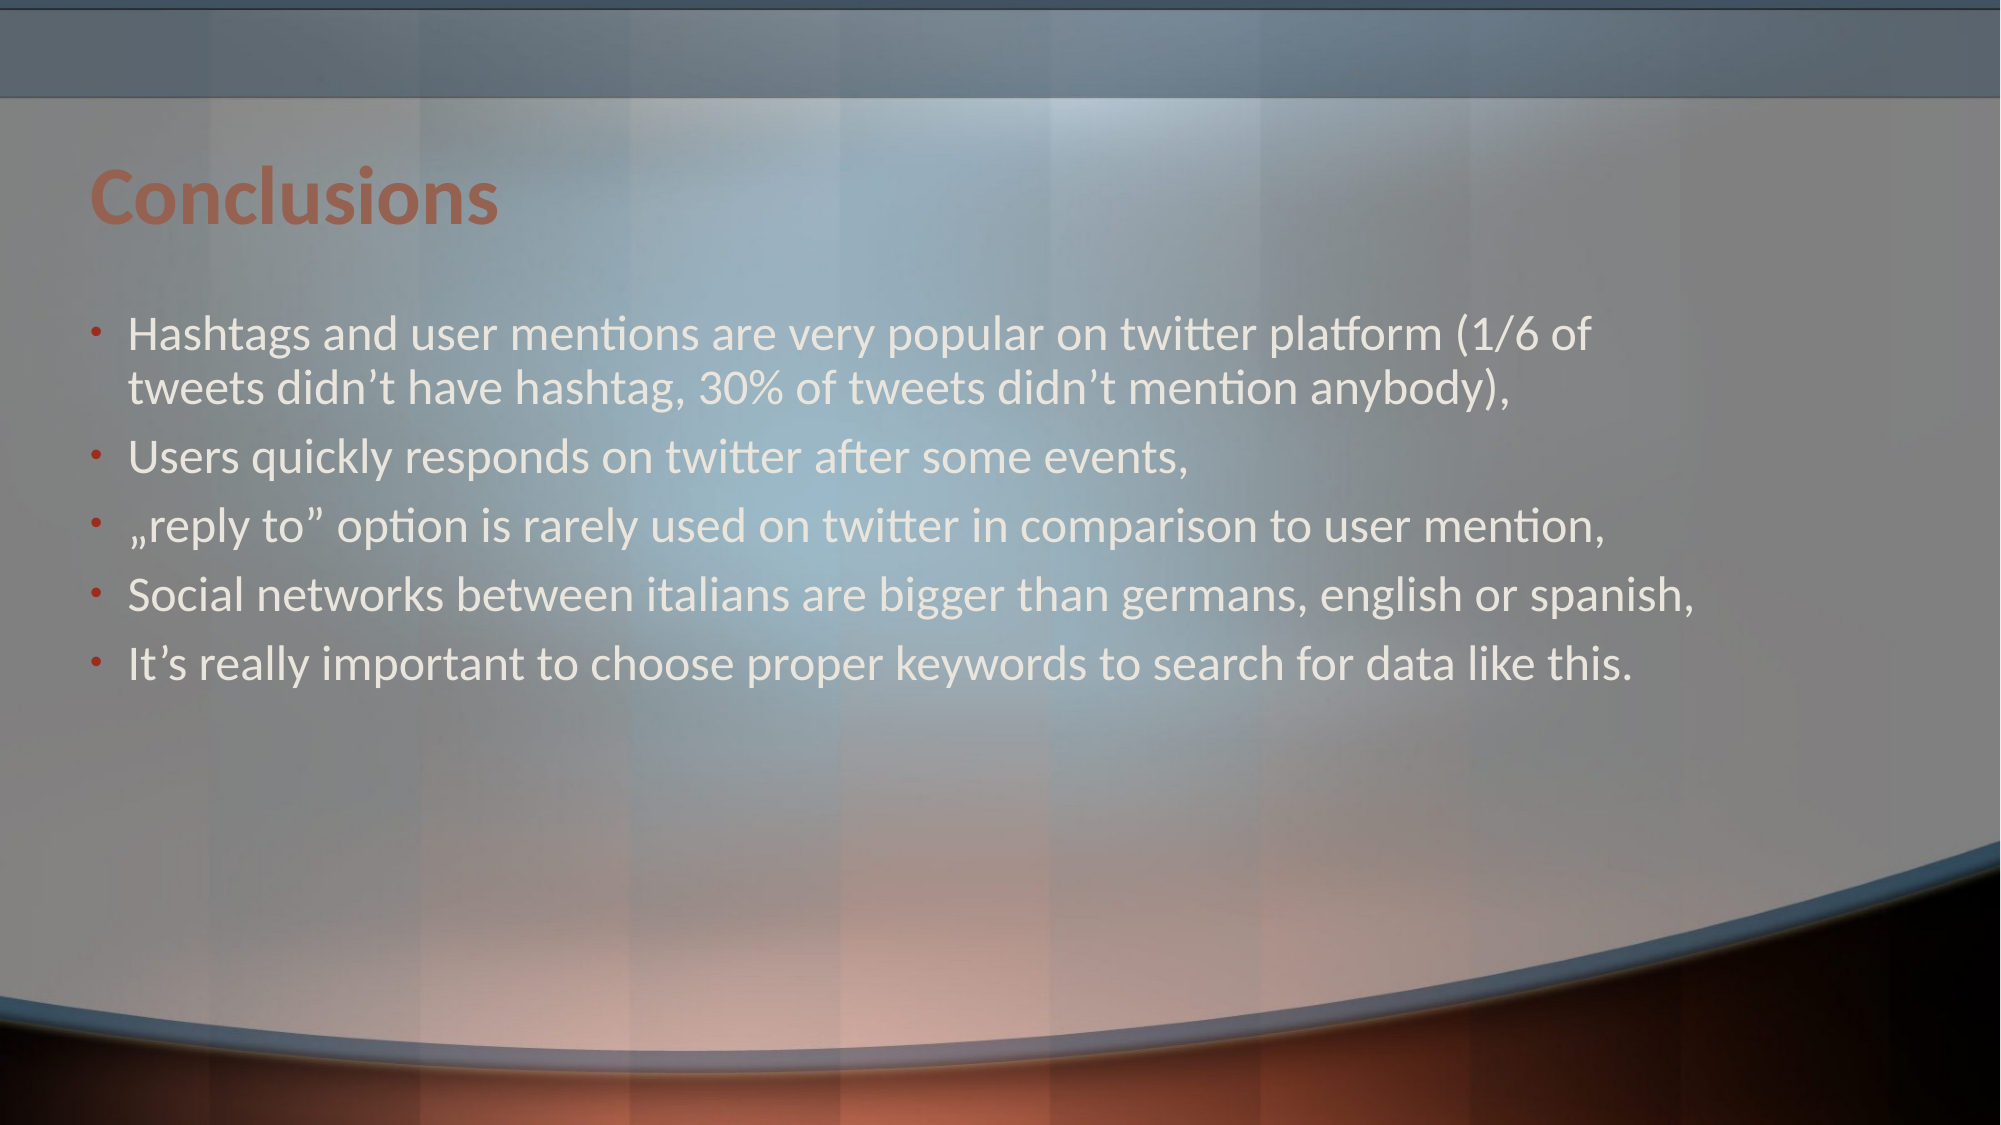

# Conclusions
Hashtags and user mentions are very popular on twitter platform (1/6 of tweets didn’t have hashtag, 30% of tweets didn’t mention anybody),
Users quickly responds on twitter after some events,
„reply to” option is rarely used on twitter in comparison to user mention,
Social networks between italians are bigger than germans, english or spanish,
It’s really important to choose proper keywords to search for data like this.